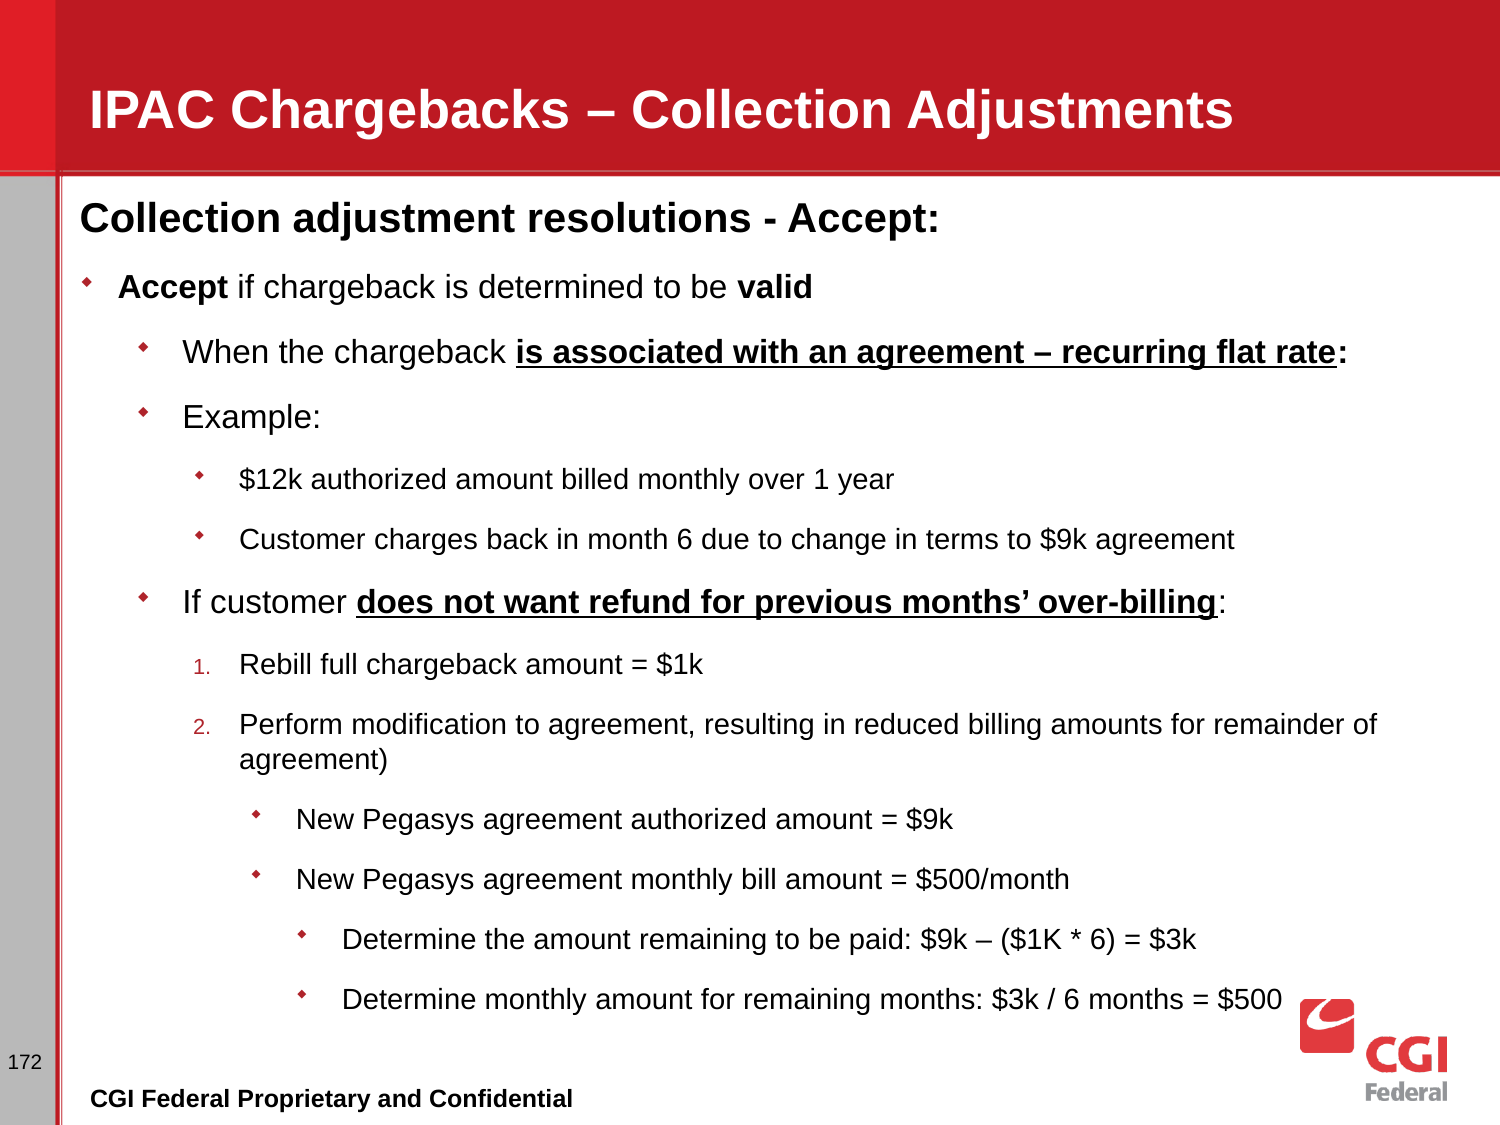

# IPAC Chargebacks – Collection Adjustments
Collection adjustment resolutions - Accept:
Accept if chargeback is determined to be valid
When the chargeback is associated with an agreement – recurring flat rate:
Example:
$12k authorized amount billed monthly over 1 year
Customer charges back in month 6 due to change in terms to $9k agreement
If customer does not want refund for previous months’ over-billing:
Rebill full chargeback amount = $1k
Perform modification to agreement, resulting in reduced billing amounts for remainder of agreement)
New Pegasys agreement authorized amount = $9k
New Pegasys agreement monthly bill amount = $500/month
Determine the amount remaining to be paid: $9k – ($1K * 6) = $3k
Determine monthly amount for remaining months: $3k / 6 months = $500

172
CGI Federal Proprietary and Confidential